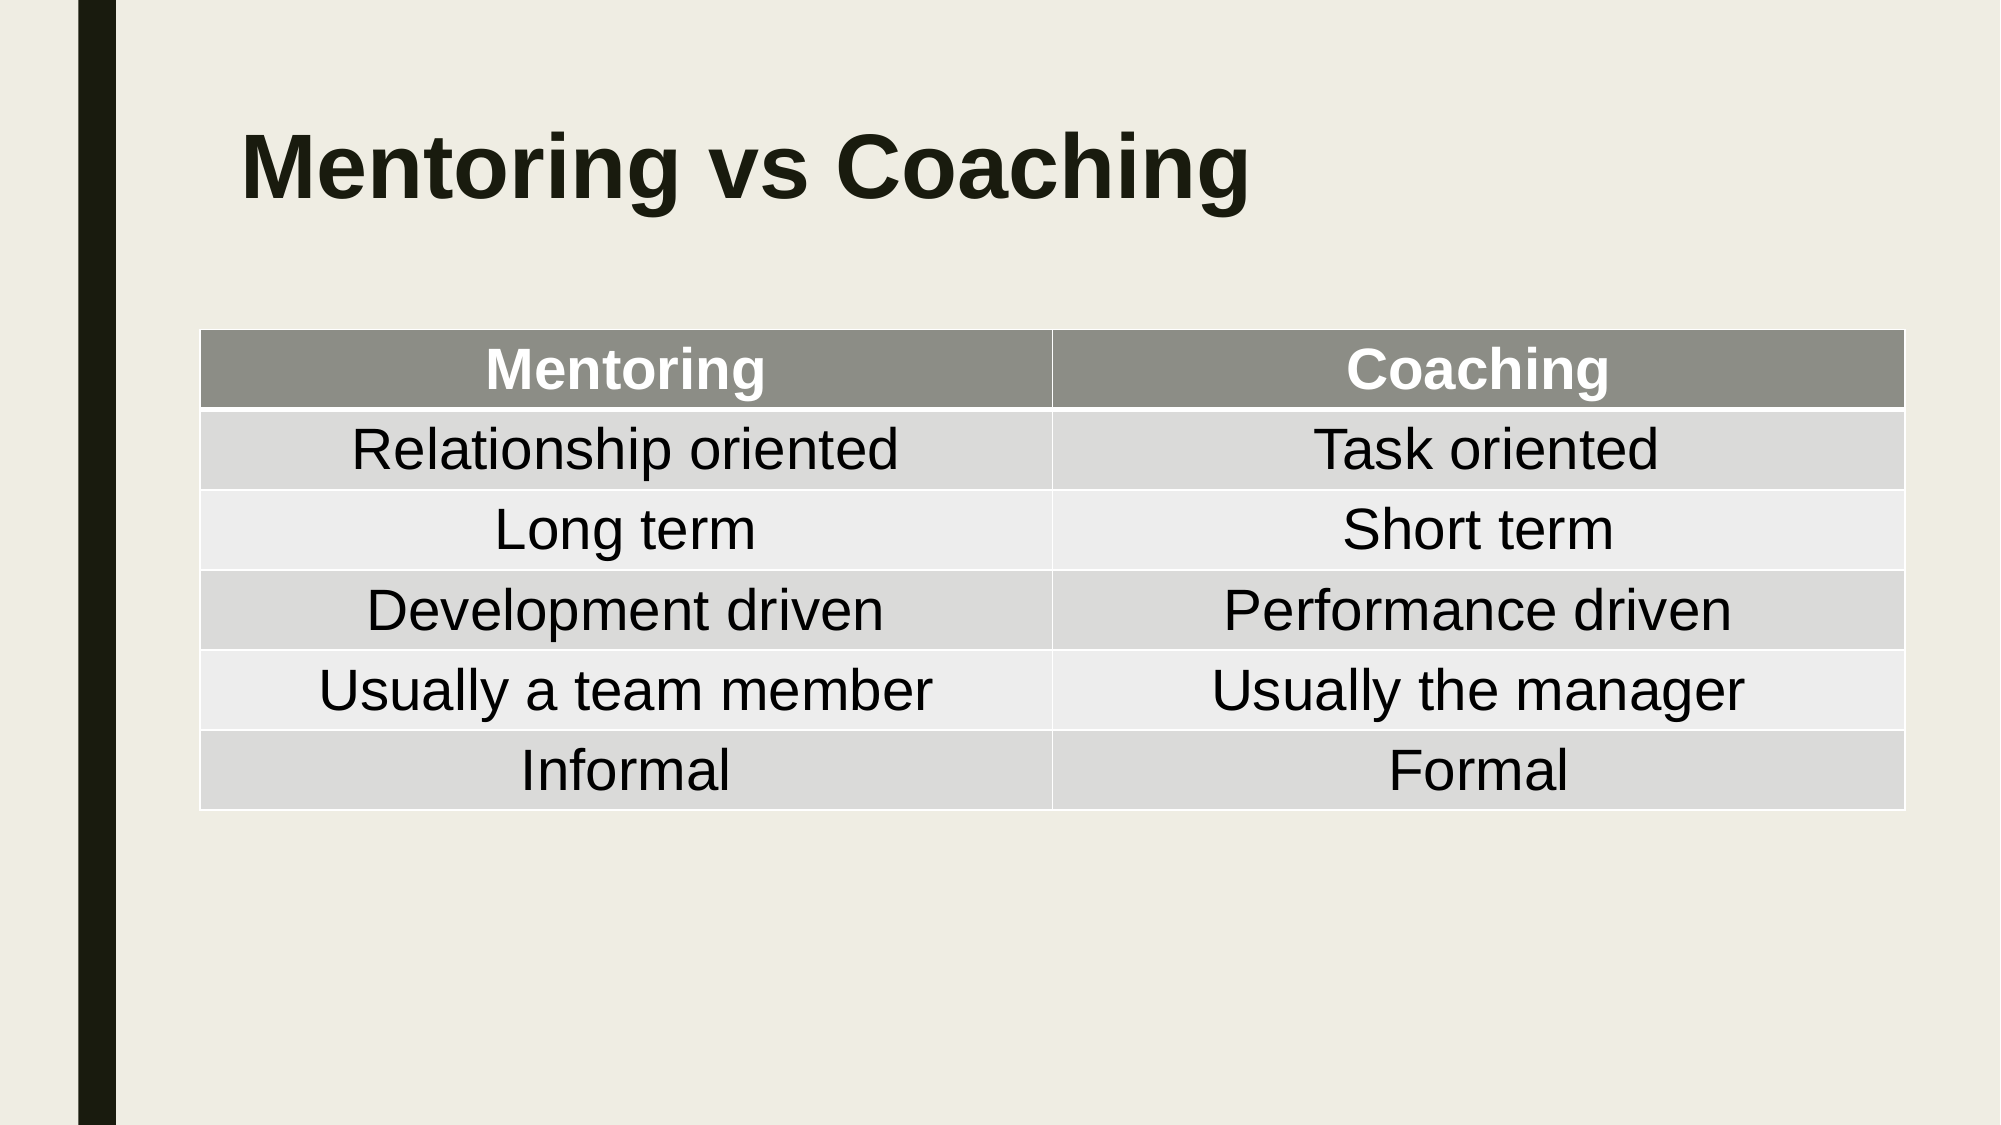

# Mentoring vs Coaching
| Mentoring | Coaching |
| --- | --- |
| Relationship oriented | Task oriented |
| Long term | Short term |
| Development driven | Performance driven |
| Usually a team member | Usually the manager |
| Informal | Formal |